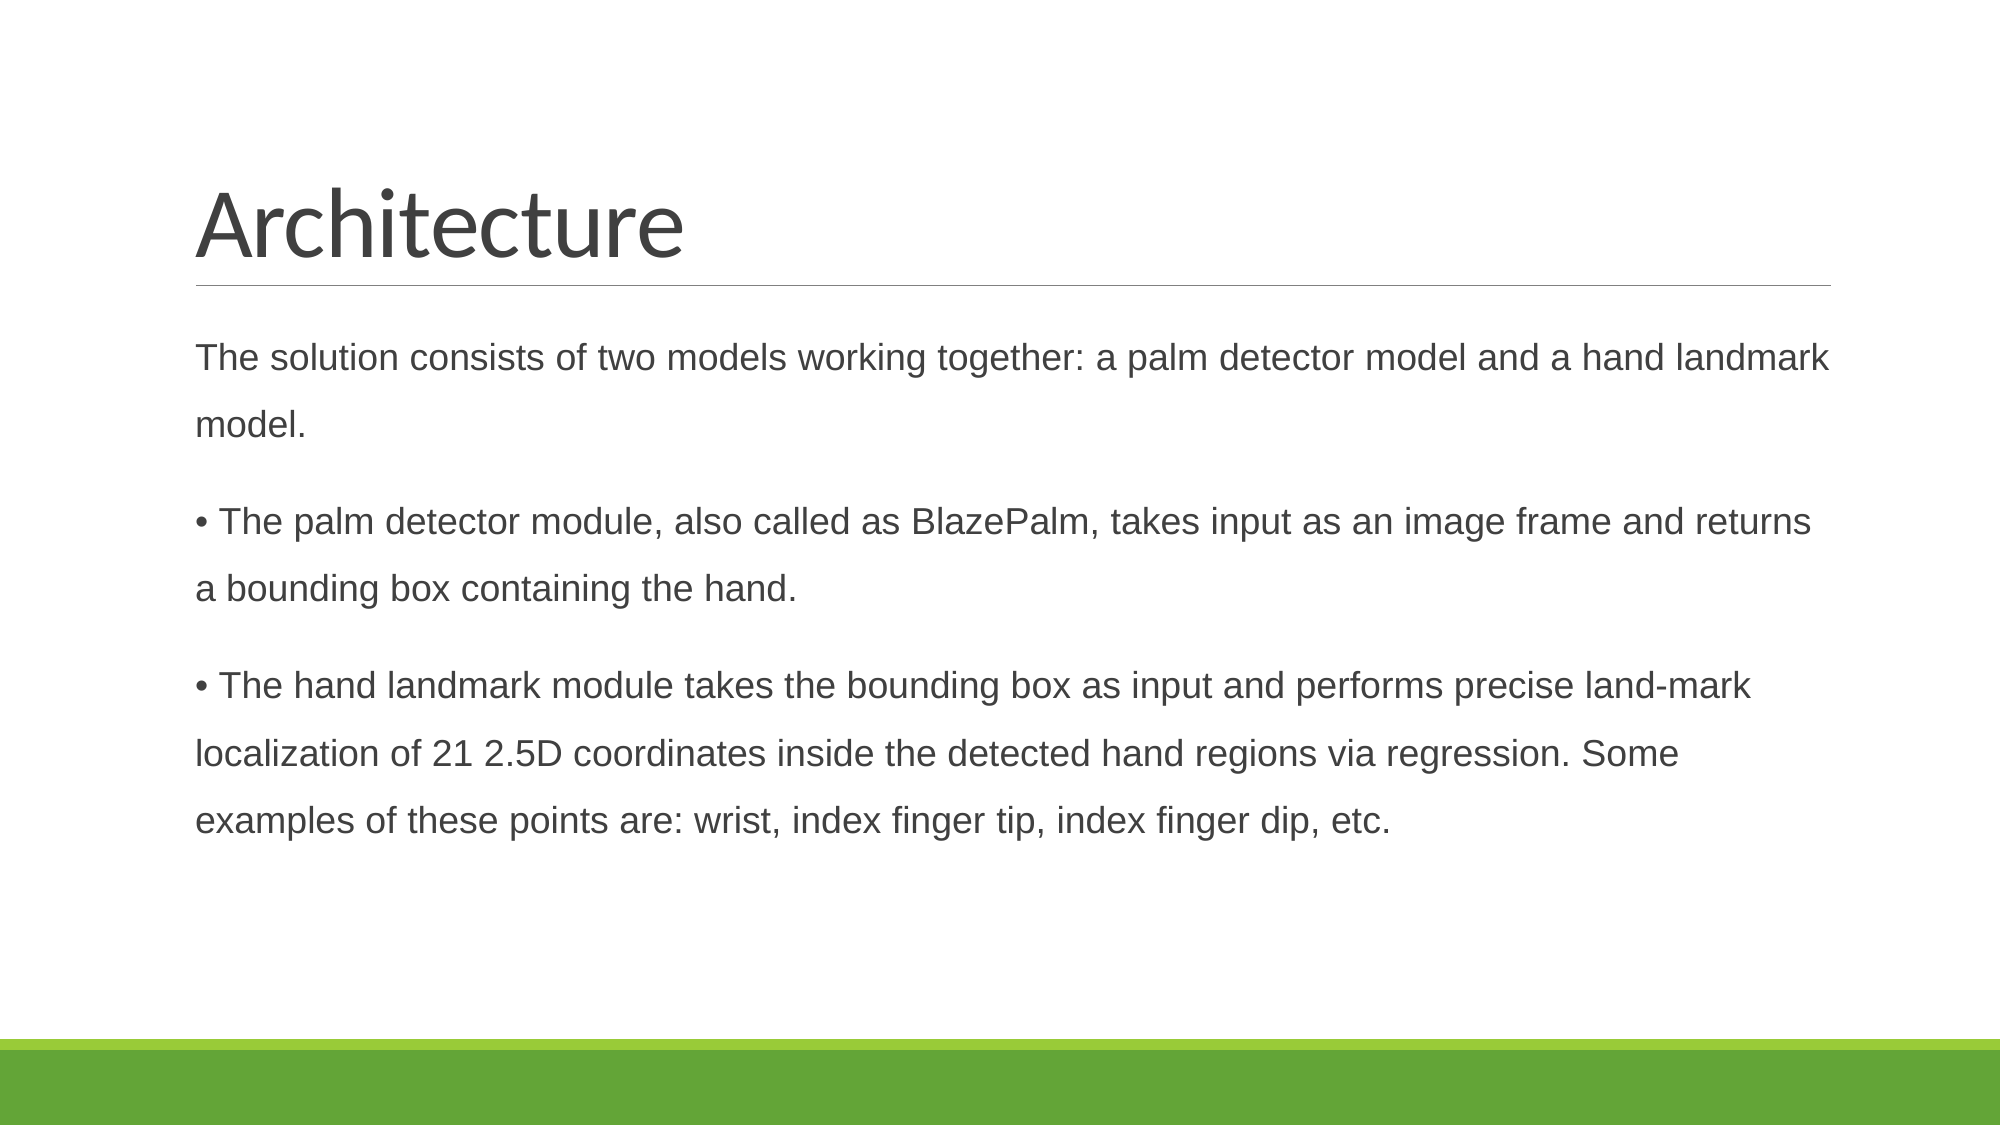

# Architecture
The solution consists of two models working together: a palm detector model and a hand landmark model.
• The palm detector module, also called as BlazePalm, takes input as an image frame and returns a bounding box containing the hand.
• The hand landmark module takes the bounding box as input and performs precise land-mark localization of 21 2.5D coordinates inside the detected hand regions via regression. Some examples of these points are: wrist, index finger tip, index finger dip, etc.